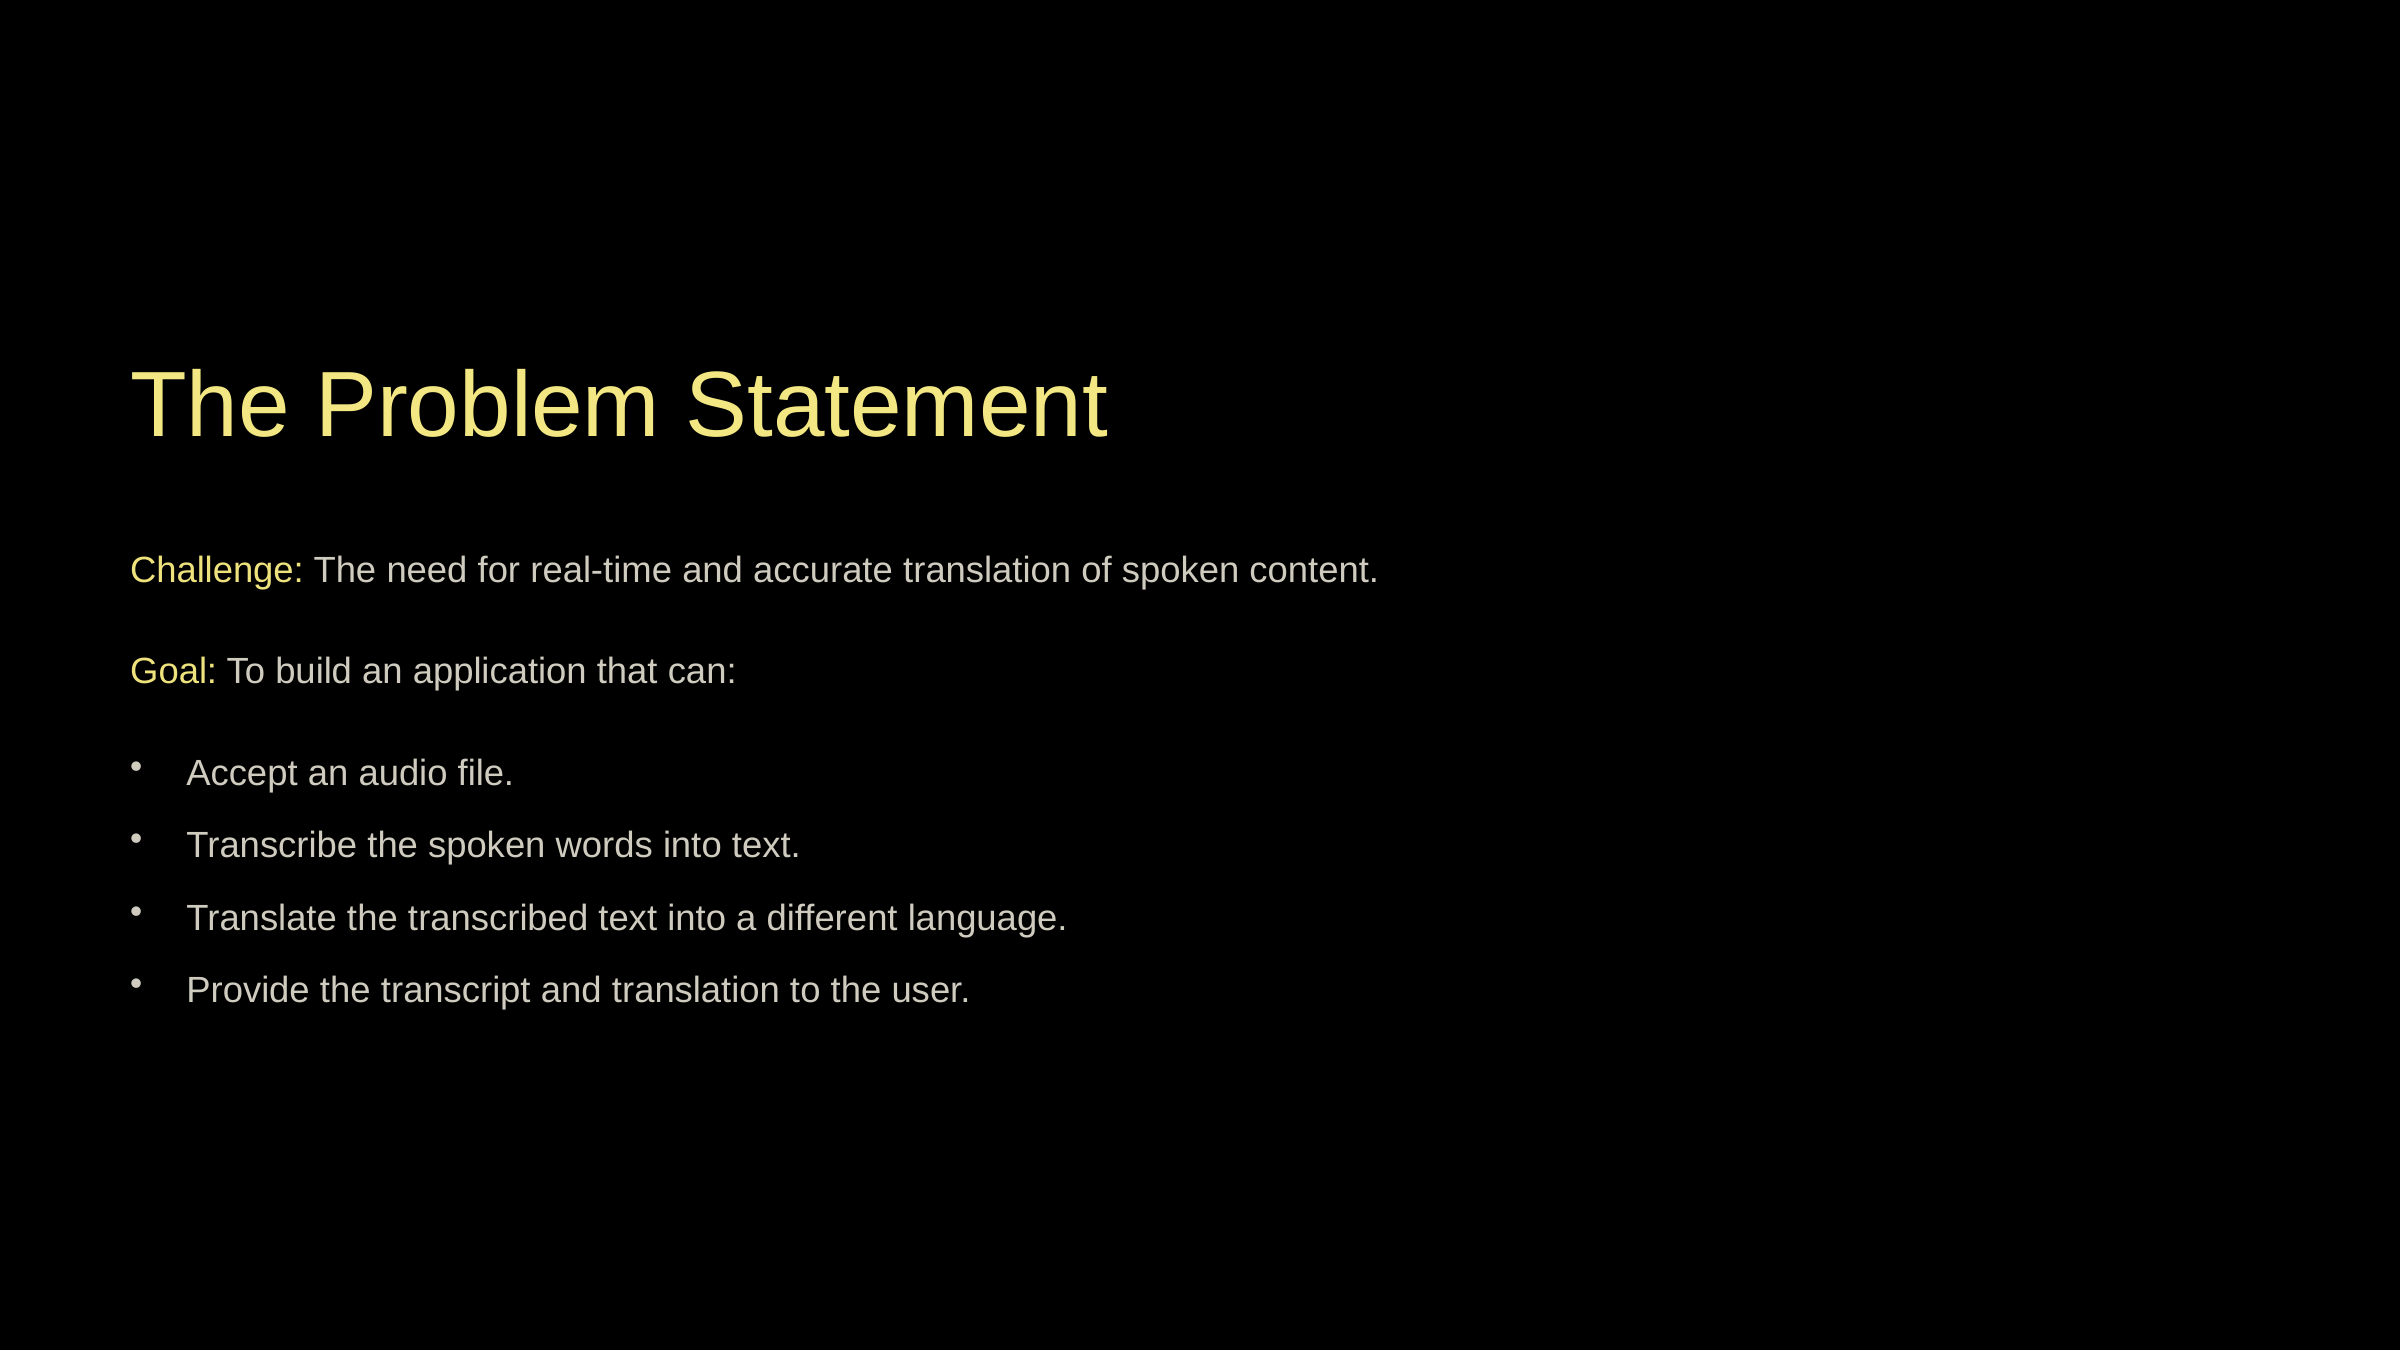

The Problem Statement
Challenge: The need for real-time and accurate translation of spoken content.
Goal: To build an application that can:
Accept an audio file.
Transcribe the spoken words into text.
Translate the transcribed text into a different language.
Provide the transcript and translation to the user.